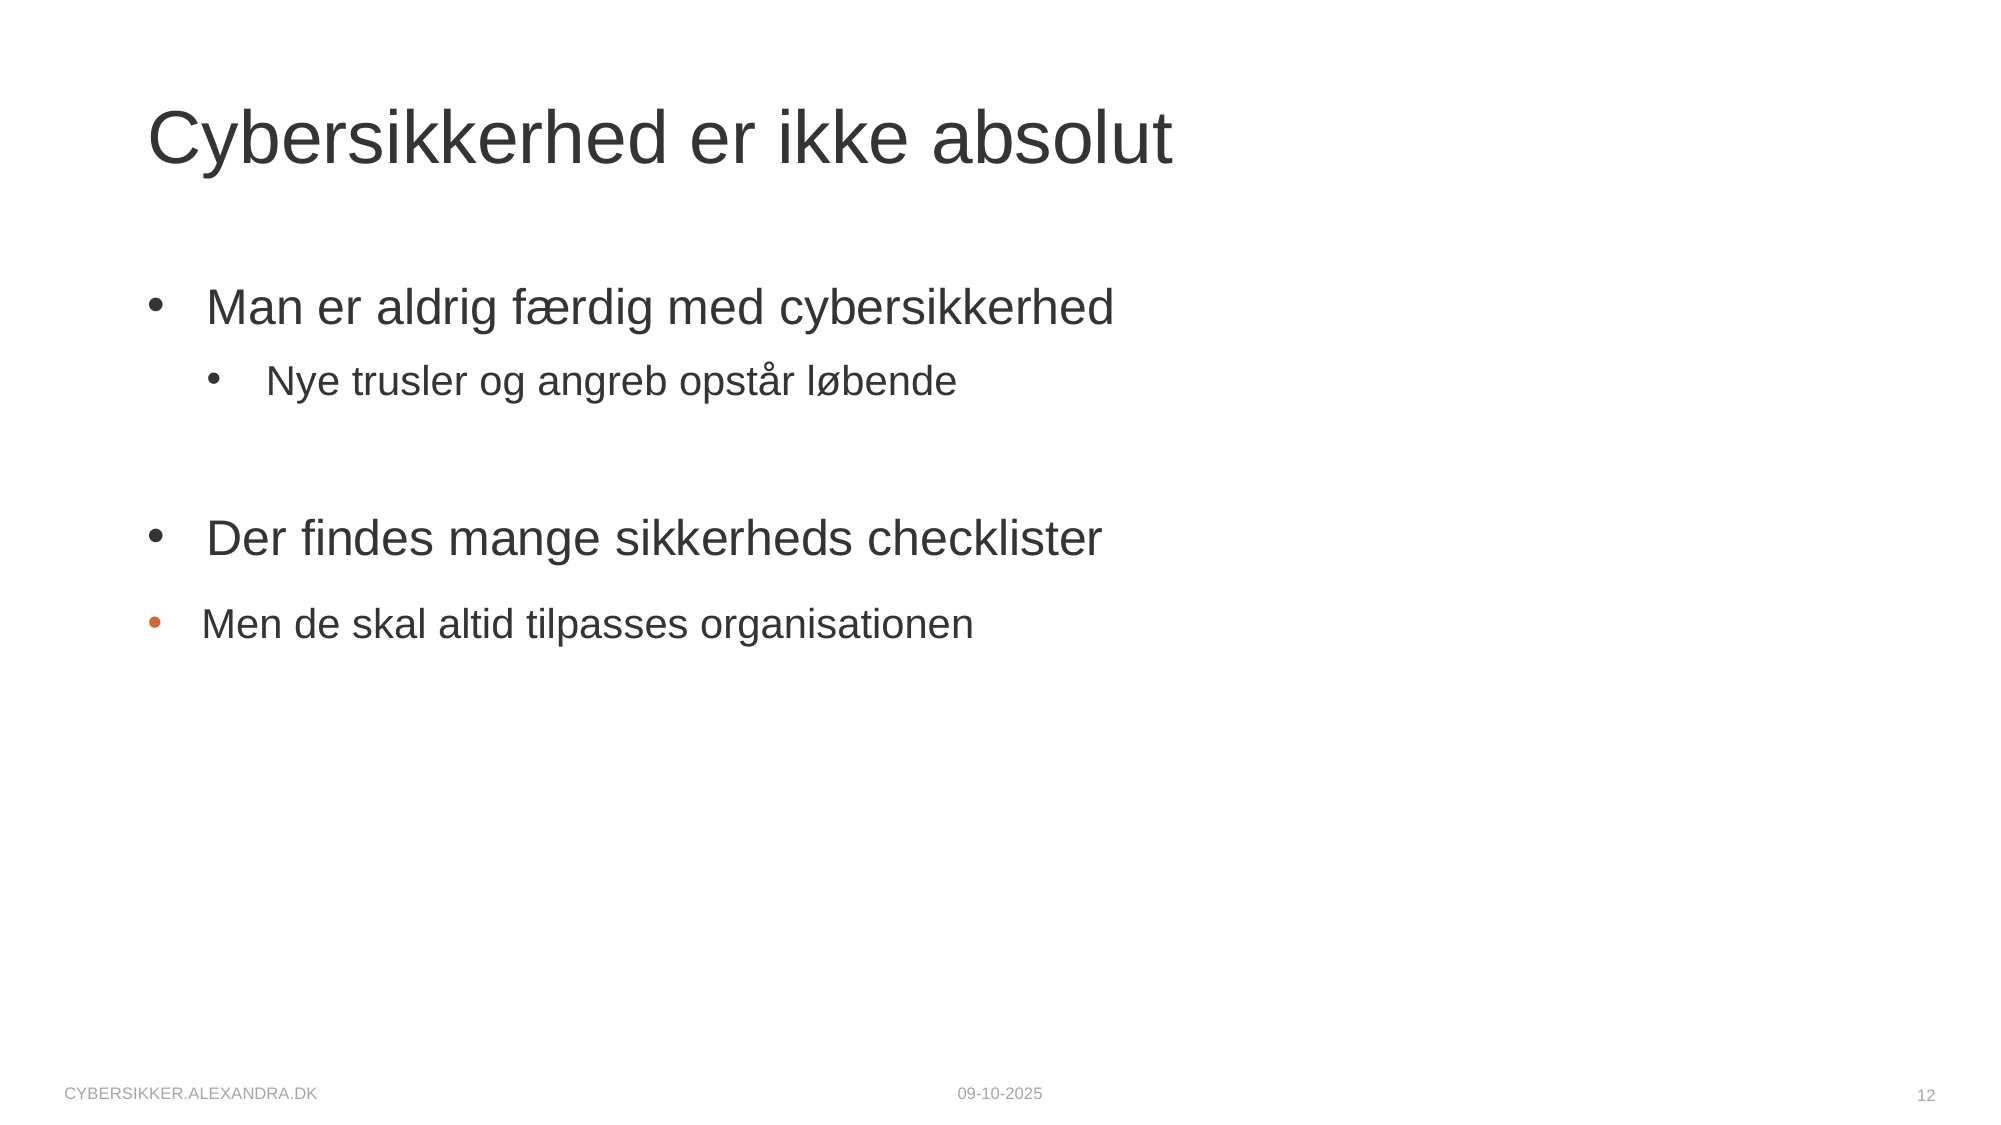

# Cybersikkerhed er ikke absolut
Man er aldrig færdig med cybersikkerhed
Nye trusler og angreb opstår løbende

Der findes mange sikkerheds checklister
Men de skal altid tilpasses organisationen
cybersikker.alexandra.dk
09-10-2025
12